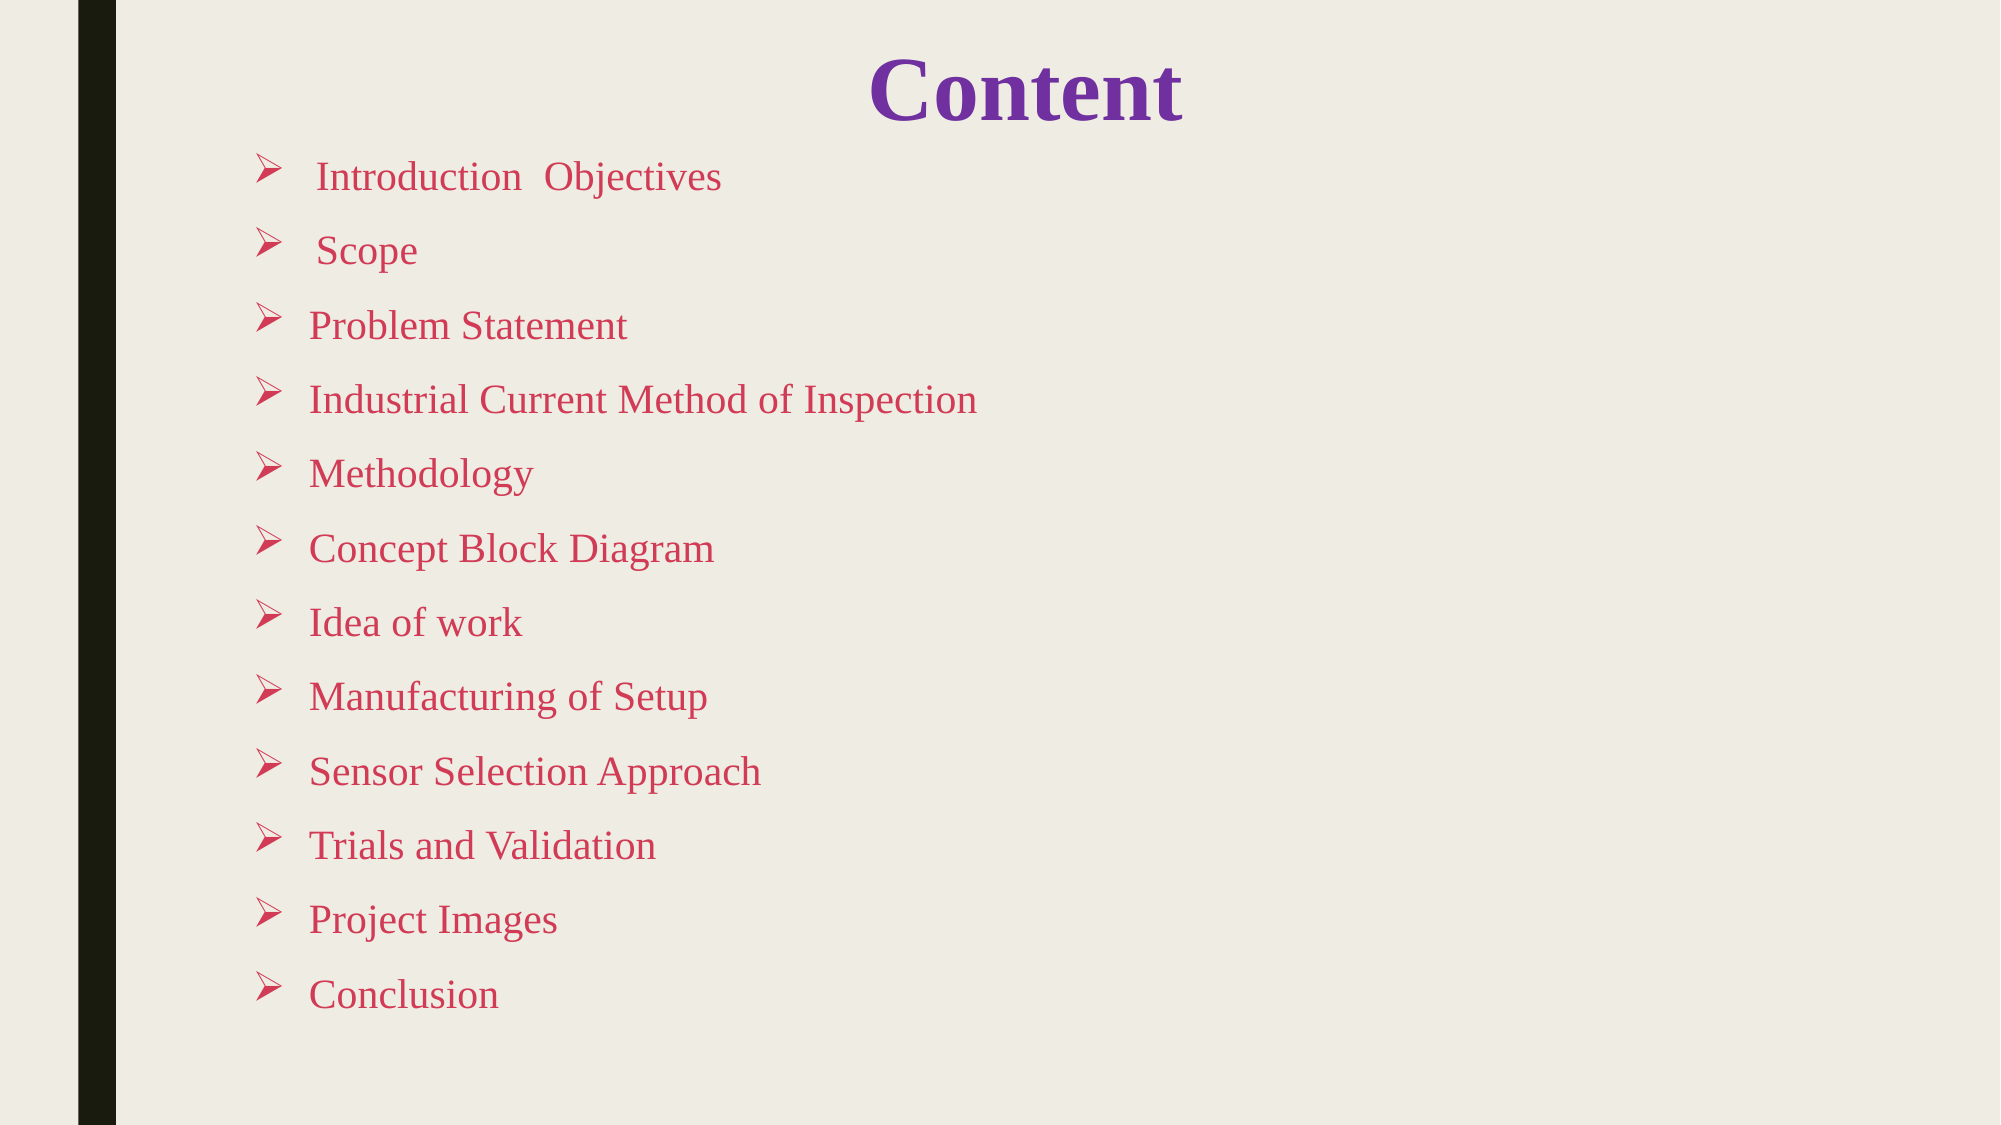

# Content
Introduction  Objectives
Scope
Problem Statement
Industrial Current Method of Inspection
Methodology
Concept Block Diagram
Idea of work
Manufacturing of Setup
Sensor Selection Approach
Trials and Validation
Project Images
Conclusion